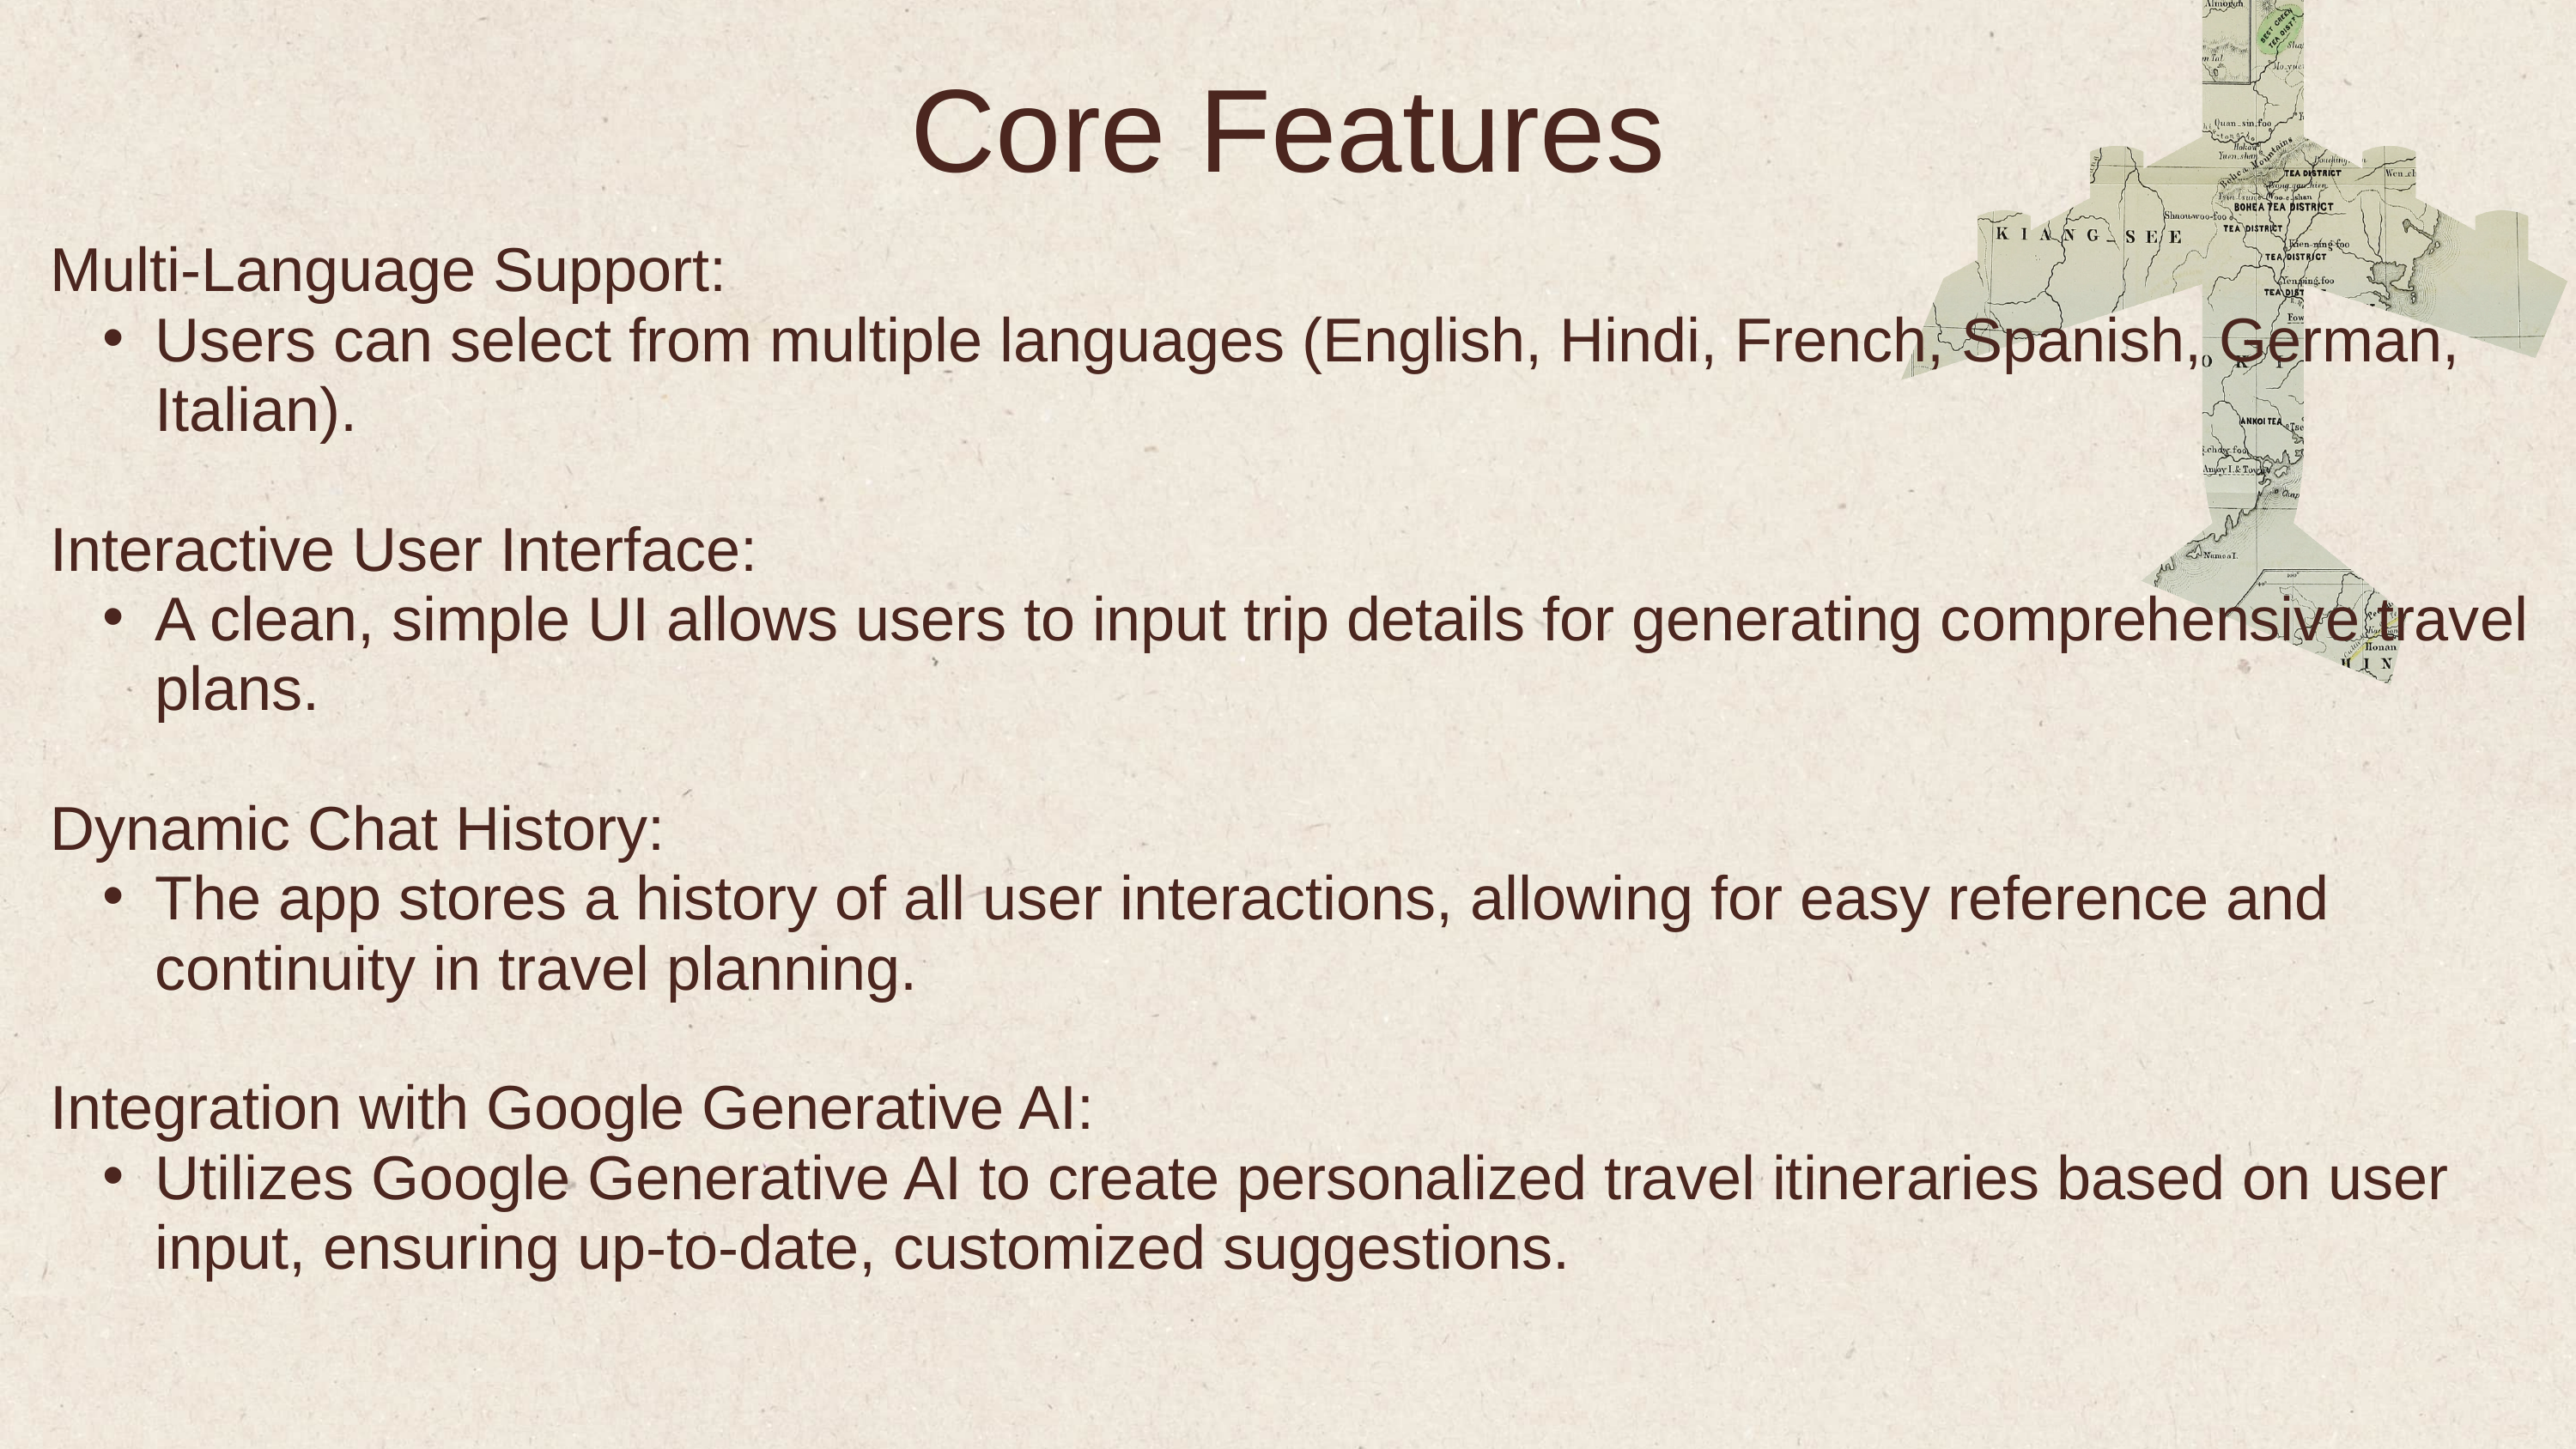

Core Features
Multi-Language Support:
Users can select from multiple languages (English, Hindi, French, Spanish, German, Italian).

Interactive User Interface:
A clean, simple UI allows users to input trip details for generating comprehensive travel plans.

Dynamic Chat History:
The app stores a history of all user interactions, allowing for easy reference and continuity in travel planning.

Integration with Google Generative AI:
Utilizes Google Generative AI to create personalized travel itineraries based on user input, ensuring up-to-date, customized suggestions.